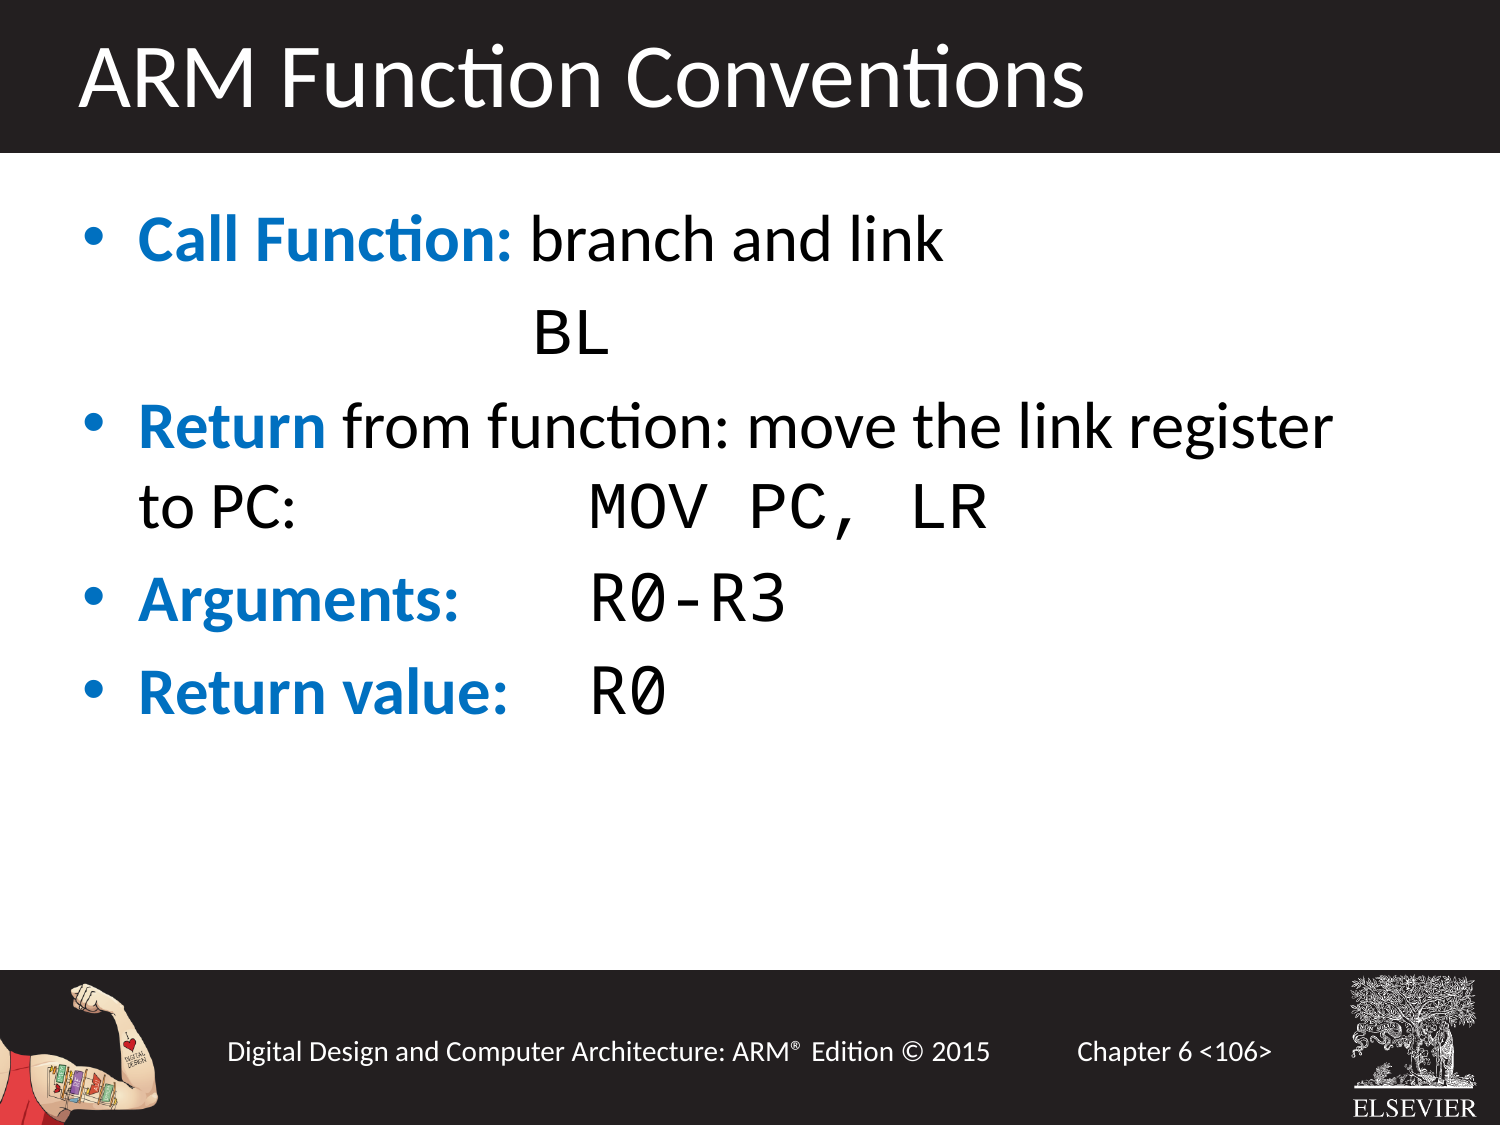

ARM Function Conventions
Call Function: branch and link
			BL
Return from function: move the link register to PC: 	         	MOV PC, LR
Arguments:    	R0-R3
Return value: 	R0